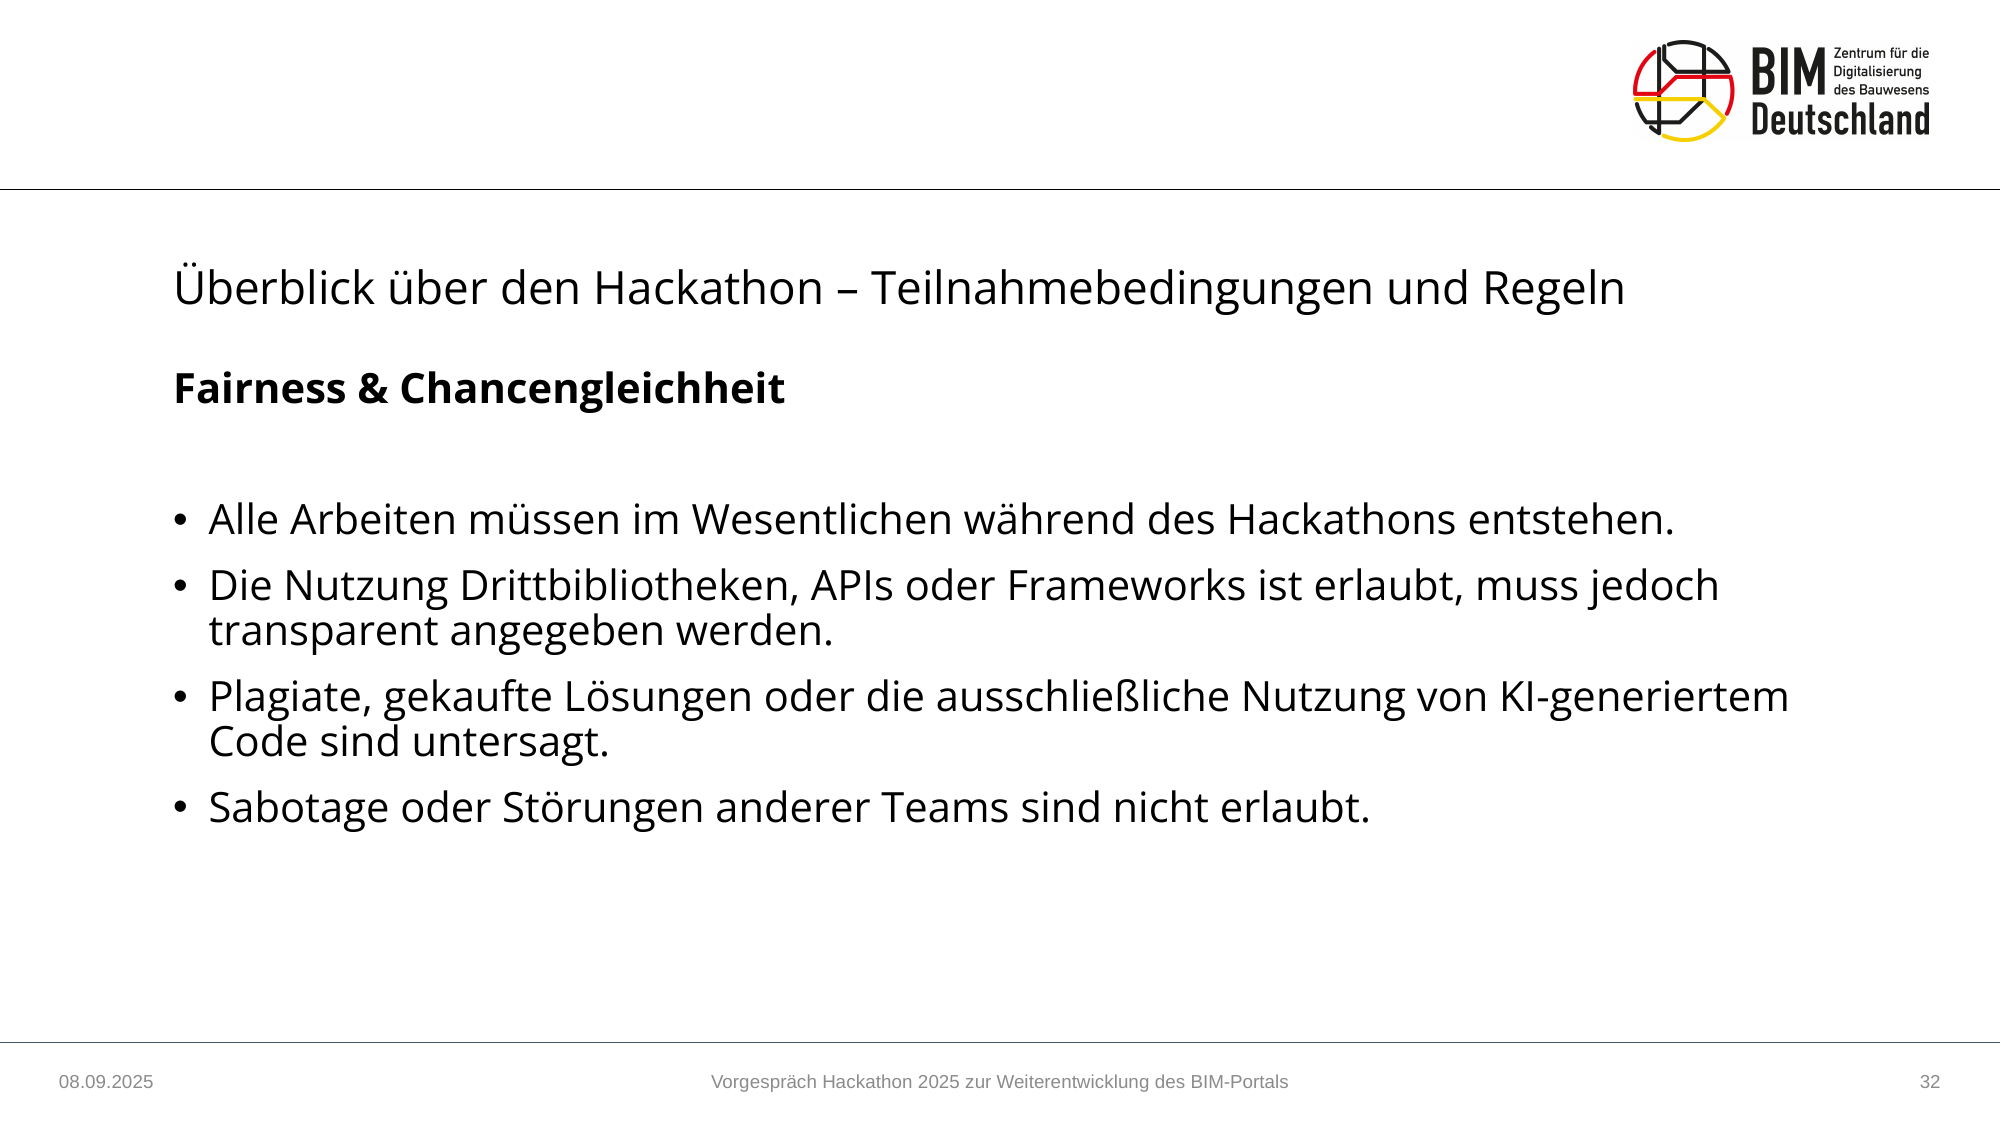

# Überblick über den Hackathon – Teilnahmebedingungen und Regeln
Fairness & Chancengleichheit

Alle Arbeiten müssen im Wesentlichen während des Hackathons entstehen.
Die Nutzung Drittbibliotheken, APIs oder Frameworks ist erlaubt, muss jedoch transparent angegeben werden.
Plagiate, gekaufte Lösungen oder die ausschließliche Nutzung von KI-generiertem Code sind untersagt.
Sabotage oder Störungen anderer Teams sind nicht erlaubt.
08.09.2025
Vorgespräch Hackathon 2025 zur Weiterentwicklung des BIM-Portals
32